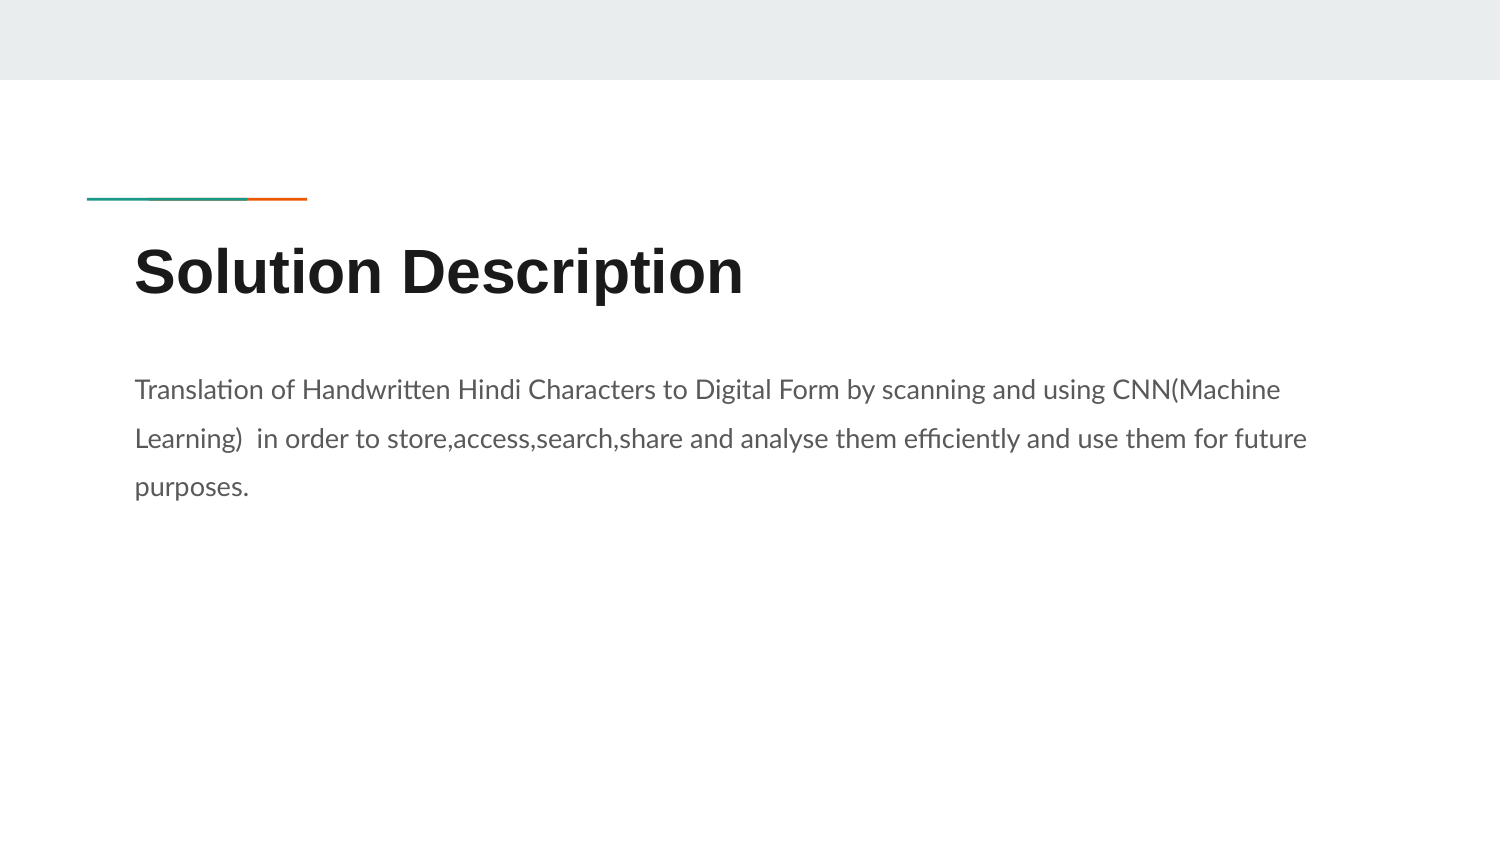

# Solution Description
Translation of Handwritten Hindi Characters to Digital Form by scanning and using CNN(Machine Learning)  in order to store,access,search,share and analyse them efficiently and use them for future purposes.